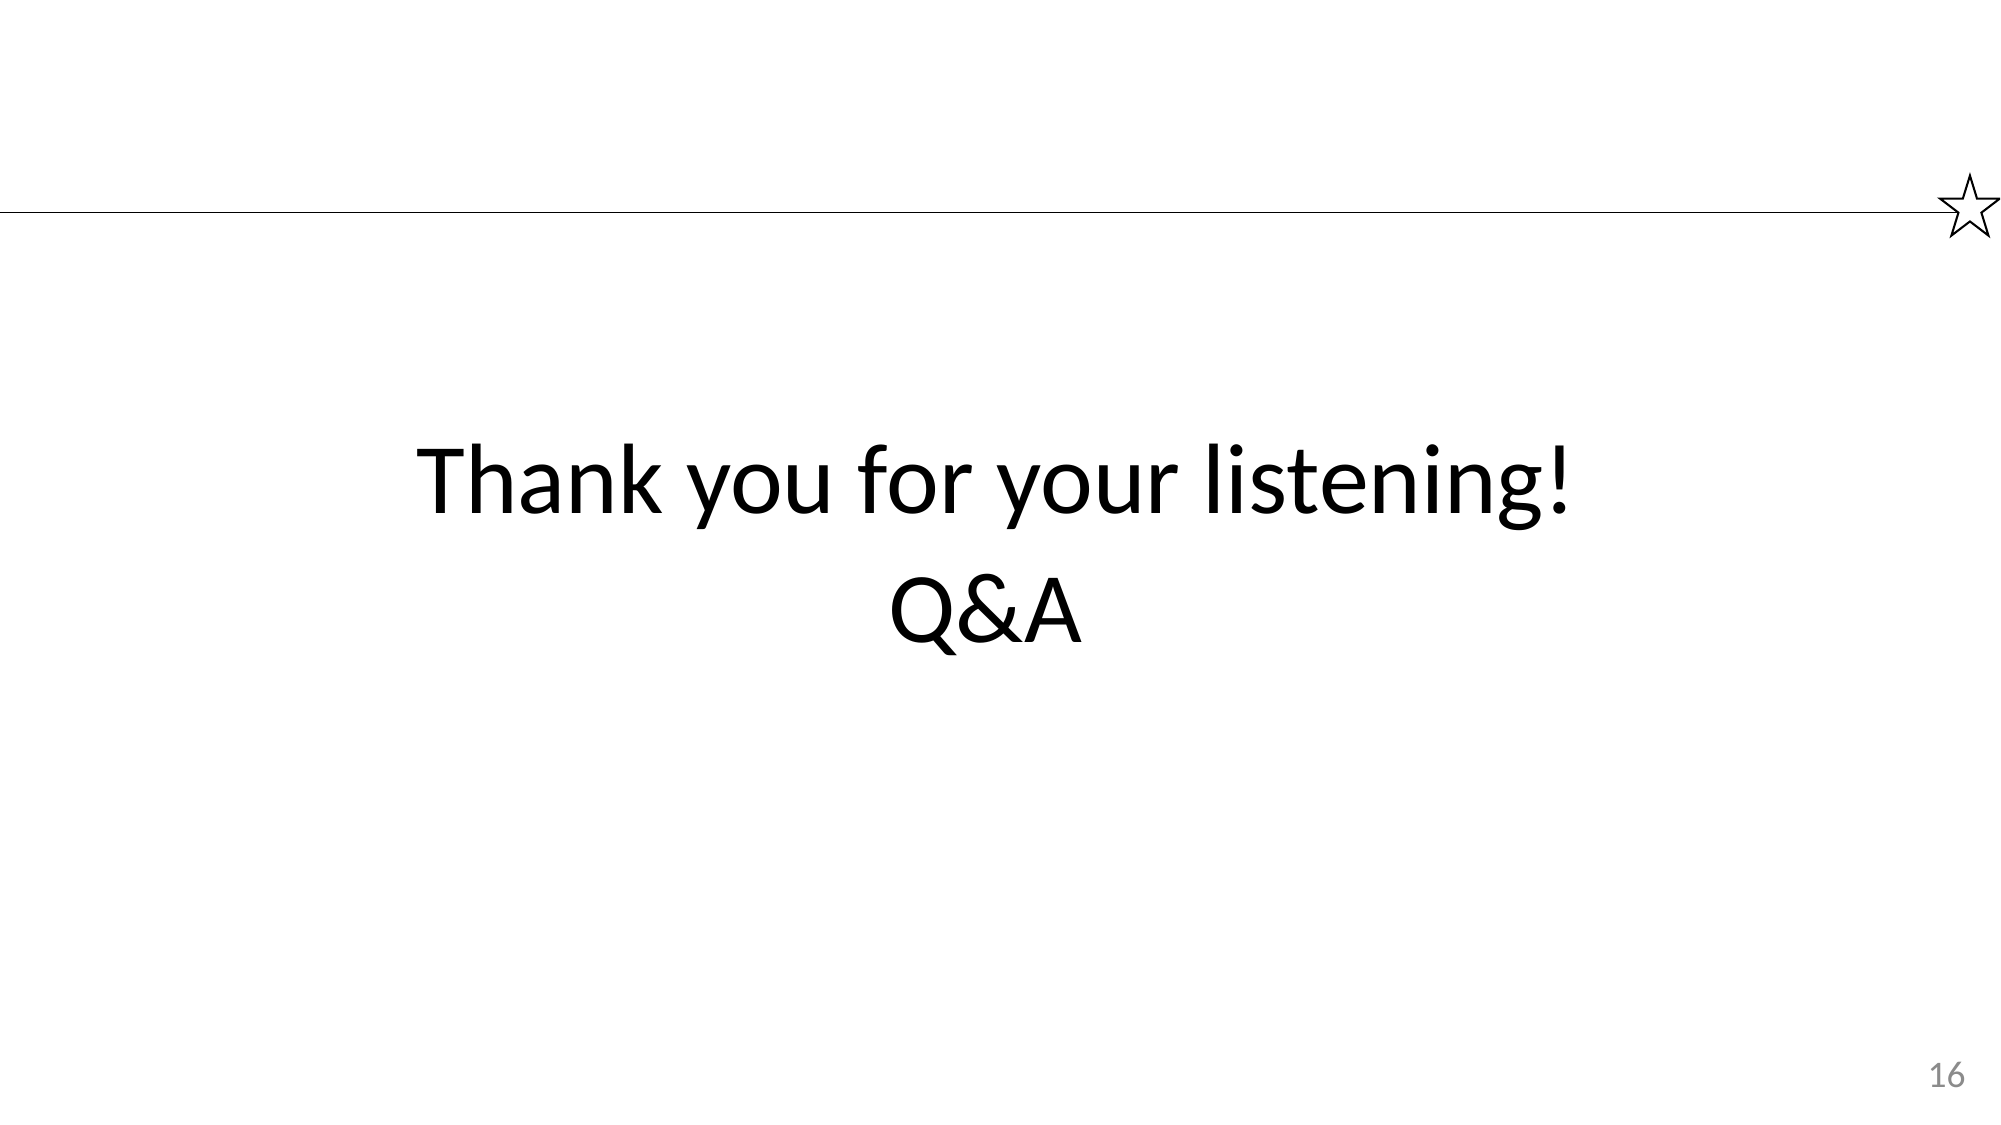

Thank you for your listening!
Q&A
16